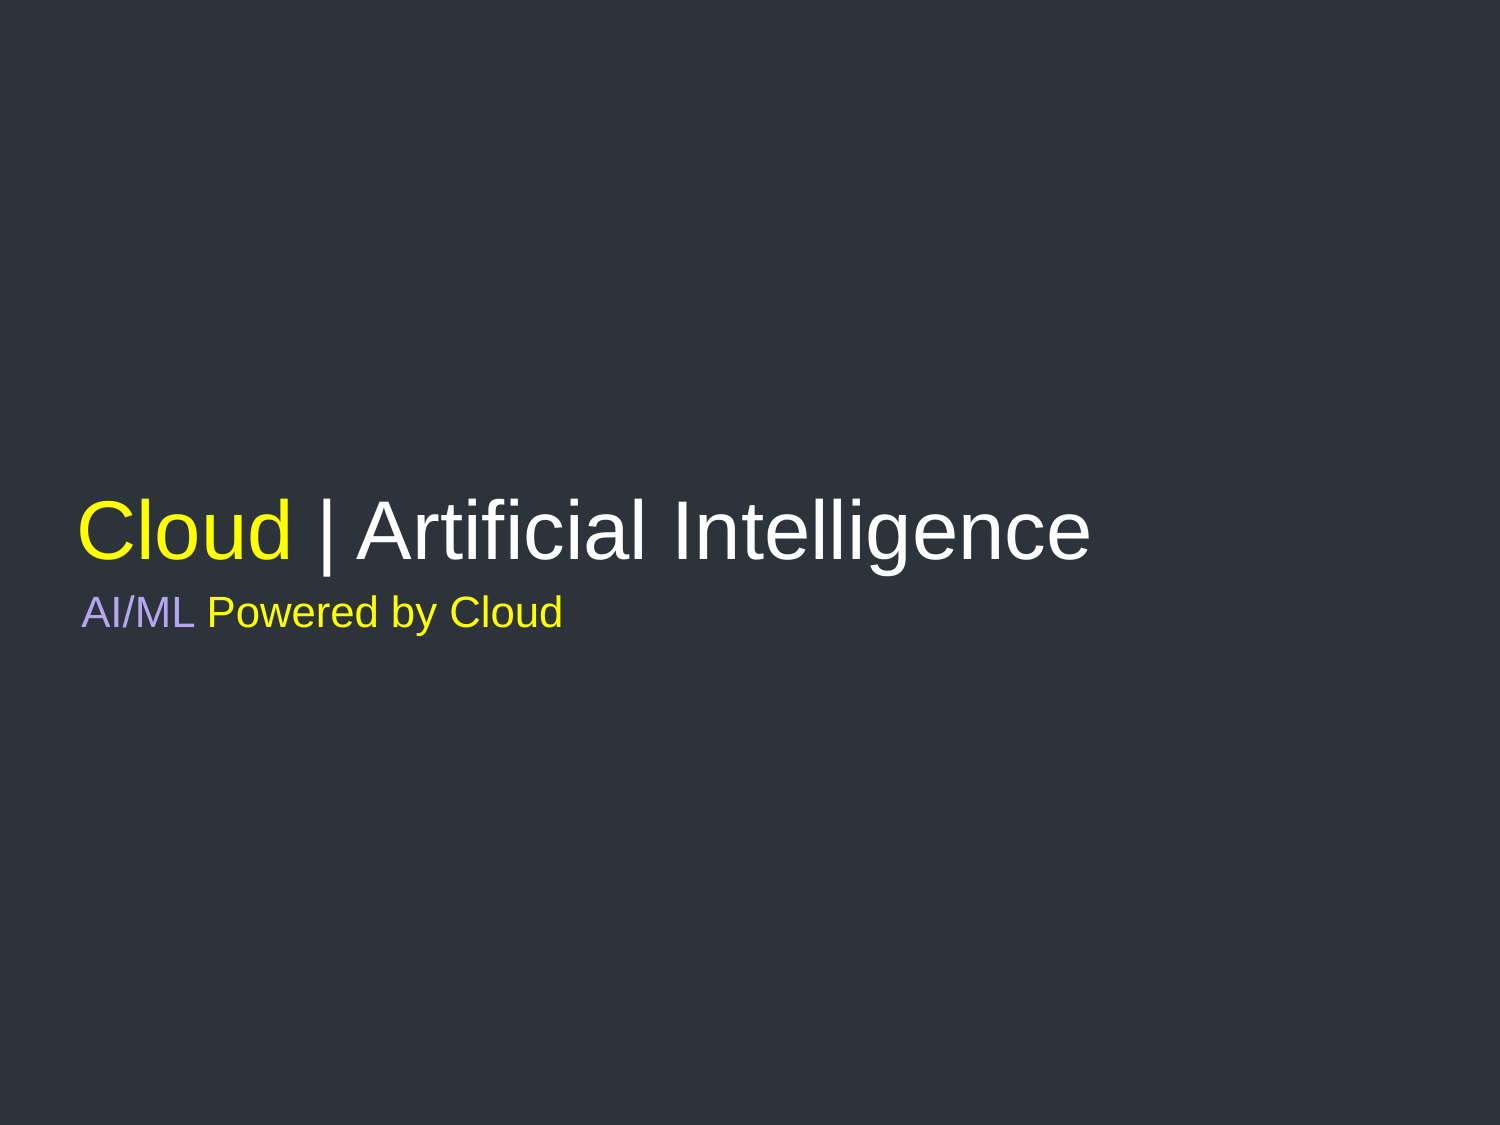

# Cloud | Artificial Intelligence
AI/ML Powered by Cloud !!!